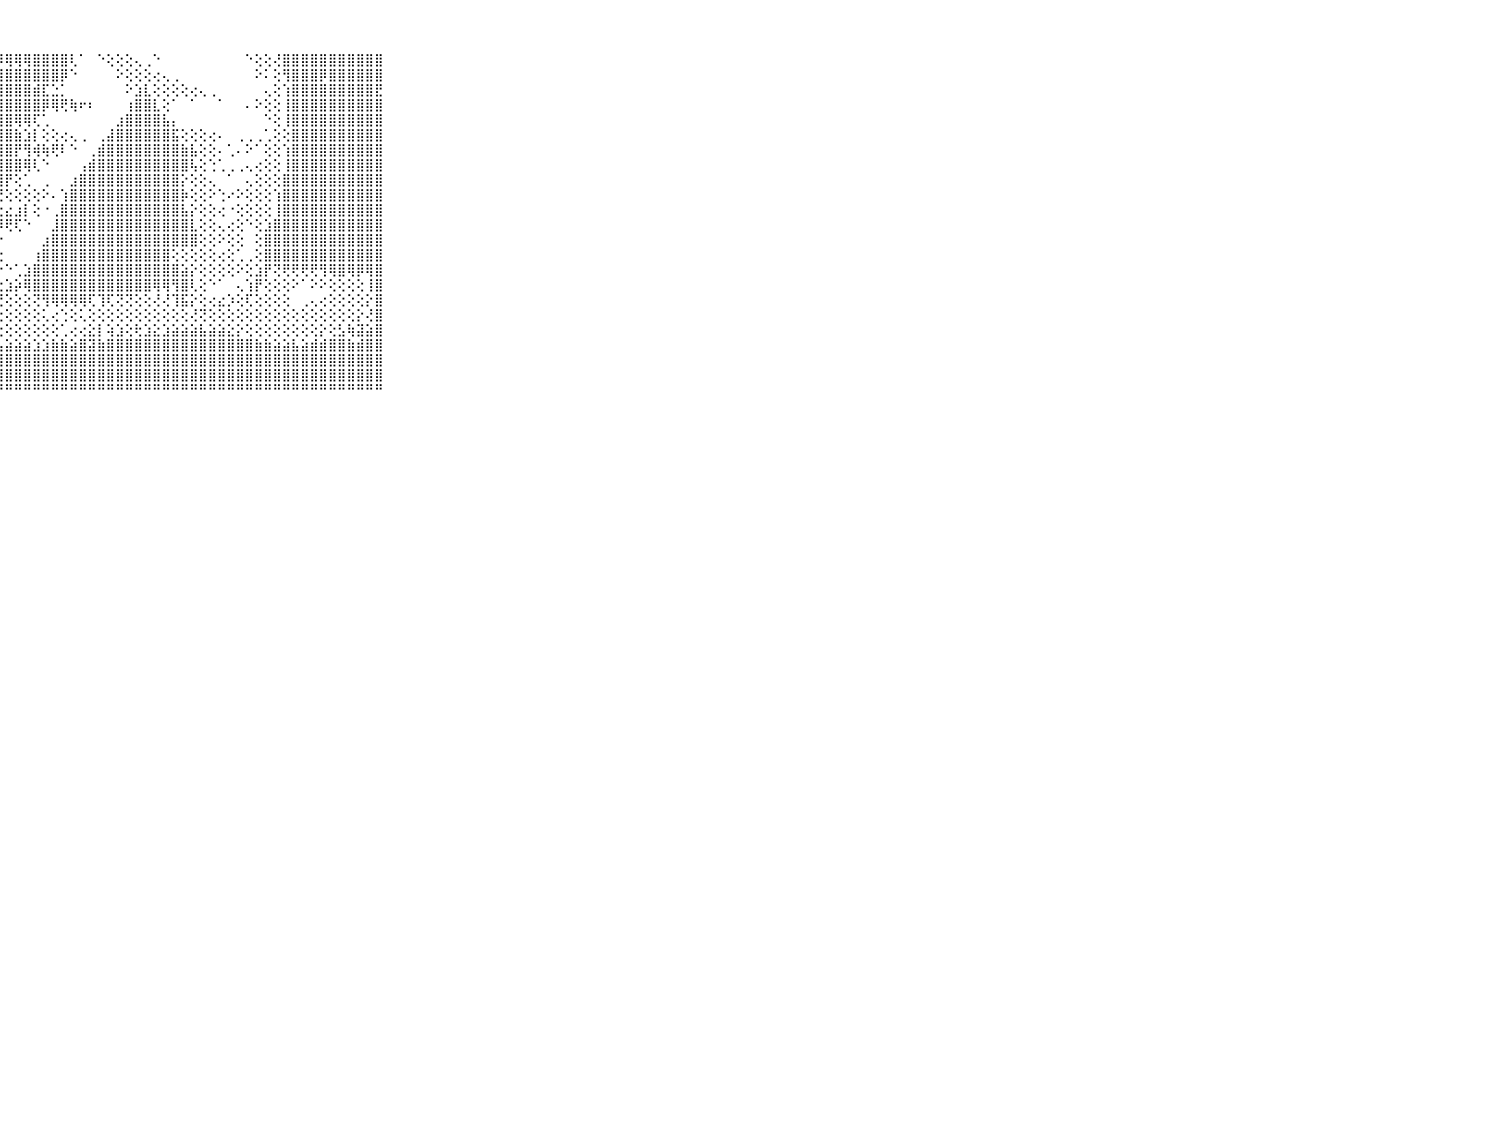

⠀⠀⠀⠀⠀⠀⠀⠀⠀⠀⠀⣿⣿⣿⣽⣽⣽⣿⣿⣿⣿⣿⣿⣿⣿⣿⣿⡿⢿⢿⢿⣿⣿⣿⣿⢇⠁⠀⠑⢕⢕⢕⢄⢀⠑⠀⠀⠀⠀⠀⠀⠀⠀⠀⠑⢕⢕⢜⣿⣿⣿⣿⣿⣿⣿⣿⣿⣿⣿⠀⠀⠀⠀⠀⠀⠀⠀⠀⠀⠀⠀
⠀⠀⠀⠀⠀⠀⠀⠀⠀⠀⠀⣿⣿⣿⣿⣿⣿⣿⣿⣿⣿⣿⣿⣿⣿⣿⣿⣿⣿⣿⣿⣿⣿⣿⡿⠑⠀⠀⠀⠀⠕⢕⢕⢕⢔⢄⢀⠀⠀⠀⠀⠀⠀⠀⠀⠕⠅⢕⢻⣿⣿⣿⡿⣿⣿⣿⣿⣿⣿⠀⠀⠀⠀⠀⠀⠀⠀⠀⠀⠀⠀
⠀⠀⠀⠀⠀⠀⠀⠀⠀⠀⠀⣿⣿⣿⣿⣿⣿⣿⣿⣿⣿⣿⣿⣿⣿⣿⣿⣿⣿⣿⣿⣾⣏⣑⡁⠀⠀⠀⠀⠀⠀⠕⣱⣇⢕⢕⢕⢕⢔⢄⢀⠀⠀⠀⠀⠀⢄⢕⢱⣿⣿⣿⣿⣿⣿⣿⣿⣿⣟⠀⠀⠀⠀⠀⠀⠀⠀⠀⠀⠀⠀
⠀⠀⠀⠀⠀⠀⠀⠀⠀⠀⠀⣿⣿⣿⣿⣿⣿⣿⣿⣿⣿⣿⣿⣿⣿⣿⣿⣿⣿⣿⣿⣿⡿⢿⢟⢷⠖⠆⠀⠀⠀⢰⣿⣿⣇⢕⠁⠀⠁⠀⠀⠁⠀⠀⠄⠕⢕⢕⢸⣿⣿⣿⣿⣿⣿⣿⣿⣿⣿⠀⠀⠀⠀⠀⠀⠀⠀⠀⠀⠀⠀
⠀⠀⠀⠀⠀⠀⠀⠀⠀⠀⠀⣿⣿⣿⣿⣿⣿⣿⣿⣿⣿⣿⣿⣿⣿⣿⣿⣿⣿⢿⢿⢏⢁⠀⠀⠀⠀⠀⠀⠀⣰⣿⣿⣿⣿⣧⡄⠀⠀⠀⠀⠀⠀⠀⠀⠀⠑⢕⢸⣿⣿⣿⣿⣿⣿⣿⣿⣿⣿⠀⠀⠀⠀⠀⠀⠀⠀⠀⠀⠀⠀
⠀⠀⠀⠀⠀⠀⠀⠀⠀⠀⠀⣿⣿⣿⣿⣿⣿⣿⣿⣿⣿⣿⣿⣿⣿⣿⣿⣿⣿⣷⣱⡇⢕⢕⢔⢄⢀⠀⢀⣼⣿⣿⣿⣿⣿⣿⣯⢕⢕⢕⢔⠄⠀⢀⢀⢀⢁⢕⢕⣿⣿⣿⣿⣿⣿⣿⣿⣿⣿⠀⠀⠀⠀⠀⠀⠀⠀⠀⠀⠀⠀
⠀⠀⠀⠀⠀⠀⠀⠀⠀⠀⠀⣿⣿⣿⣿⣿⣿⣿⣿⣿⣿⣿⣿⣿⣿⣿⣿⣿⣿⡟⢻⢾⢷⢟⠇⠑⠀⢀⣾⣿⣿⣿⣿⣿⣿⣿⣿⣷⣧⢕⢕⠄⢁⠄⠕⠁⢕⢕⢱⣿⣿⣿⣿⣿⣿⣿⣿⣿⣿⠀⠀⠀⠀⠀⠀⠀⠀⠀⠀⠀⠀
⠀⠀⠀⠀⠀⠀⠀⠀⠀⠀⠀⣿⣿⣿⣿⣿⣿⣿⣿⣿⣿⣿⣿⣿⣿⣿⣿⣿⣿⣿⢿⢇⠑⠀⠀⠀⢠⣾⣿⣿⣿⣿⣿⣿⣿⣿⣿⣿⢧⢕⢑⢁⢀⢀⢄⢔⢕⢕⢸⣿⣿⣿⣿⣿⣿⣿⣿⣿⣿⠀⠀⠀⠀⠀⠀⠀⠀⠀⠀⠀⠀
⠀⠀⠀⠀⠀⠀⠀⠀⠀⠀⠀⣿⣿⣿⣿⣿⣿⣿⣿⣿⣿⣿⣿⣿⣿⣿⣿⣿⡟⢕⢁⠀⢀⠀⠀⣰⣿⣿⣿⣿⣿⣿⣿⣿⣿⣿⣿⡕⢕⢕⢄⠀⠁⠀⢄⢕⢕⢕⣿⣿⣿⣿⣿⣿⣿⣿⣿⣿⣿⠀⠀⠀⠀⠀⠀⠀⠀⠀⠀⠀⠀
⠀⠀⠀⠀⠀⠀⠀⠀⠀⠀⠀⣿⣿⣿⣿⣿⣿⣿⣿⣿⣿⣿⣿⣿⣿⣿⡿⢟⢕⢕⢕⢕⠕⠄⢱⣿⣿⣿⣿⣿⣿⣿⣿⣿⣿⣿⣿⡷⢕⢕⠕⢑⠔⠕⢕⢕⢕⢱⣿⣿⣿⣿⣿⣿⣿⣿⣿⣿⣿⠀⠀⠀⠀⠀⠀⠀⠀⠀⠀⠀⠀
⠀⠀⠀⠀⠀⠀⠀⠀⠀⠀⠀⣿⣿⣿⣿⣿⣿⣿⣿⣿⣿⣿⣿⣿⡟⢕⢕⢕⣔⣰⡇⢕⠐⢀⣿⣿⣿⣿⣿⣿⣿⣿⣿⣿⣿⣿⣿⣧⡕⢕⢕⢔⠐⢕⢕⢕⢕⢸⣿⣿⣿⣿⣿⣿⣿⣿⣿⣿⣿⠀⠀⠀⠀⠀⠀⠀⠀⠀⠀⠀⠀
⠀⠀⠀⠀⠀⠀⠀⠀⠀⠀⠀⣿⣿⣿⣿⣿⣿⣿⣿⣿⣿⣿⣿⣿⣿⣿⣿⡿⢟⢏⠑⠀⠀⣸⣿⣿⣿⣿⣿⣿⣿⣿⣿⣿⣿⣿⣿⣿⣇⢕⢕⢄⢔⢕⠑⢕⣱⣿⣿⣿⣿⣿⣿⣿⣿⣿⣿⣿⣿⠀⠀⠀⠀⠀⠀⠀⠀⠀⠀⠀⠀
⠀⠀⠀⠀⠀⠀⠀⠀⠀⠀⠀⣿⣿⣿⣿⣿⣿⣿⣿⣿⣿⣿⣿⣿⡿⢿⡟⠑⠀⠀⠀⠀⣰⣿⣿⣿⣿⣿⣿⣿⣿⣿⣿⣿⣿⣿⣿⣿⣿⢕⢕⠕⢕⢕⠀⢕⣿⣿⣿⣿⣿⣿⣿⣿⣿⣿⣿⣿⣿⠀⠀⠀⠀⠀⠀⠀⠀⠀⠀⠀⠀
⠀⠀⠀⠀⠀⠀⠀⠀⠀⠀⠀⣿⣿⣿⣿⣿⣿⣿⣿⣿⣿⣿⣿⣟⣟⢇⢕⢔⠀⠀⠀⢰⣿⣿⣿⣿⣿⣿⣿⣿⣿⣿⣿⣿⣿⣿⢕⢕⢕⢕⢕⢔⢕⢁⢀⢕⣿⣿⣿⣿⣿⣿⣿⣿⣿⣿⣿⣿⣿⠀⠀⠀⠀⠀⠀⠀⠀⠀⠀⠀⠀
⠀⠀⠀⠀⠀⠀⠀⠀⠀⠀⠀⣿⣿⣿⣿⣿⣿⣿⣿⣿⣿⣿⣿⣿⣿⢕⢕⠕⠑⢁⣱⣿⣿⣿⣿⣿⣿⣿⣿⣿⣿⣿⣿⣿⣿⣿⣿⣵⡕⢕⢕⢕⢕⠕⢕⣱⡟⢝⢟⢟⢟⢟⢻⢿⣿⢿⡿⢿⣿⠀⠀⠀⠀⠀⠀⠀⠀⠀⠀⠀⠀
⠀⠀⠀⠀⠀⠀⠀⠀⠀⠀⠀⣿⣿⣿⣿⣿⣿⣿⣿⣿⣿⣿⣿⣿⣟⢕⢔⢔⣱⡵⢿⣿⣿⣿⣿⣿⣿⣿⣿⣿⣿⣿⣿⣿⢿⢿⢻⣿⢇⢕⠑⠁⠀⢄⢱⡟⢕⢕⢕⠕⠁⠕⠕⢕⢕⢕⢕⢸⣿⠀⠀⠀⠀⠀⠀⠀⠀⠀⠀⠀⠀
⠀⠀⠀⠀⠀⠀⠀⠀⠀⠀⠀⣿⣿⣿⣿⣿⣿⣿⣿⣿⣿⢏⢝⢝⢟⢟⢟⢝⢕⢕⢕⢝⢻⢿⢿⢿⢿⢏⢹⢏⢝⢝⢕⢕⢜⢜⢹⣯⡕⢕⢔⣔⡱⢕⢏⢕⢕⢕⢕⠀⢀⢄⢔⢕⢕⢕⢕⡕⣿⠀⠀⠀⠀⠀⠀⠀⠀⠀⠀⠀⠀
⠀⠀⠀⠀⠀⠀⠀⠀⠀⠀⠀⣿⣿⣿⣿⣿⣿⣿⣿⣿⣿⡕⢕⢕⢕⣕⢕⢕⢕⢕⢕⢕⢅⢔⢑⢕⢅⢕⢕⢕⢕⢕⢕⢕⢕⢕⢕⢕⢜⢝⢕⢕⢕⢕⢕⢕⢕⢕⢕⢕⢕⢕⢕⢕⢕⢕⡕⢜⣿⠀⠀⠀⠀⠀⠀⠀⠀⠀⠀⠀⠀
⠀⠀⠀⠀⠀⠀⠀⠀⠀⠀⠀⣿⣿⣿⣿⣿⣿⣿⣿⣿⣿⣿⣿⣿⡿⢟⢝⢕⢕⢕⢕⢕⢕⢕⢁⢔⢔⣕⡇⢵⣱⢕⢗⣱⣕⣱⣵⣵⣵⣧⣵⣵⣕⡕⢕⢕⢕⢕⢕⢕⢕⢕⡕⢕⣣⢷⣽⣵⣿⠀⠀⠀⠀⠀⠀⠀⠀⠀⠀⠀⠀
⠀⠀⠀⠀⠀⠀⠀⠀⠀⠀⠀⣿⣿⣿⣿⣿⣿⣿⣿⣿⣿⣿⣿⣿⣿⣯⣵⣧⣵⣵⣵⣱⣱⣷⣷⣵⣿⣽⣷⣿⣿⣿⣿⣿⣿⣿⣿⣿⣿⣿⣿⣿⣿⣿⣿⣷⣷⣵⣵⣧⣵⣾⣾⣿⣿⣷⣾⣿⣿⠀⠀⠀⠀⠀⠀⠀⠀⠀⠀⠀⠀
⠀⠀⠀⠀⠀⠀⠀⠀⠀⠀⠀⣿⣿⣿⣿⣿⣿⣿⣿⣿⣿⣿⣿⣿⣿⣿⣿⣿⣿⣿⣿⣿⣿⣿⣿⣿⣿⣿⣿⣿⣿⣿⣿⣿⣿⣿⣿⣿⣿⣿⣿⣿⣿⣿⣿⣿⣿⣿⣿⣿⣿⣿⣿⣿⣿⣿⣿⣿⣿⠀⠀⠀⠀⠀⠀⠀⠀⠀⠀⠀⠀
⠀⠀⠀⠀⠀⠀⠀⠀⠀⠀⠀⣿⣿⣿⣿⣿⣿⣿⣿⣿⣿⣿⣿⣿⣿⣿⣿⣿⣿⣿⣿⣿⣿⣿⣿⣿⣿⣿⣿⣿⣿⣿⣿⣿⣿⣿⣿⣿⣿⣿⣿⣿⣿⣿⣿⣿⣿⣿⣿⣿⣿⣿⣿⣿⣿⣿⣿⣿⣿⠀⠀⠀⠀⠀⠀⠀⠀⠀⠀⠀⠀
⠀⠀⠀⠀⠀⠀⠀⠀⠀⠀⠀⠛⠛⠛⠛⠛⠛⠛⠛⠛⠛⠛⠛⠛⠛⠛⠛⠛⠛⠛⠛⠛⠛⠛⠛⠛⠛⠛⠛⠛⠛⠛⠛⠛⠛⠛⠛⠛⠛⠛⠛⠛⠛⠛⠛⠛⠛⠛⠛⠛⠛⠛⠛⠛⠛⠛⠛⠛⠛⠀⠀⠀⠀⠀⠀⠀⠀⠀⠀⠀⠀